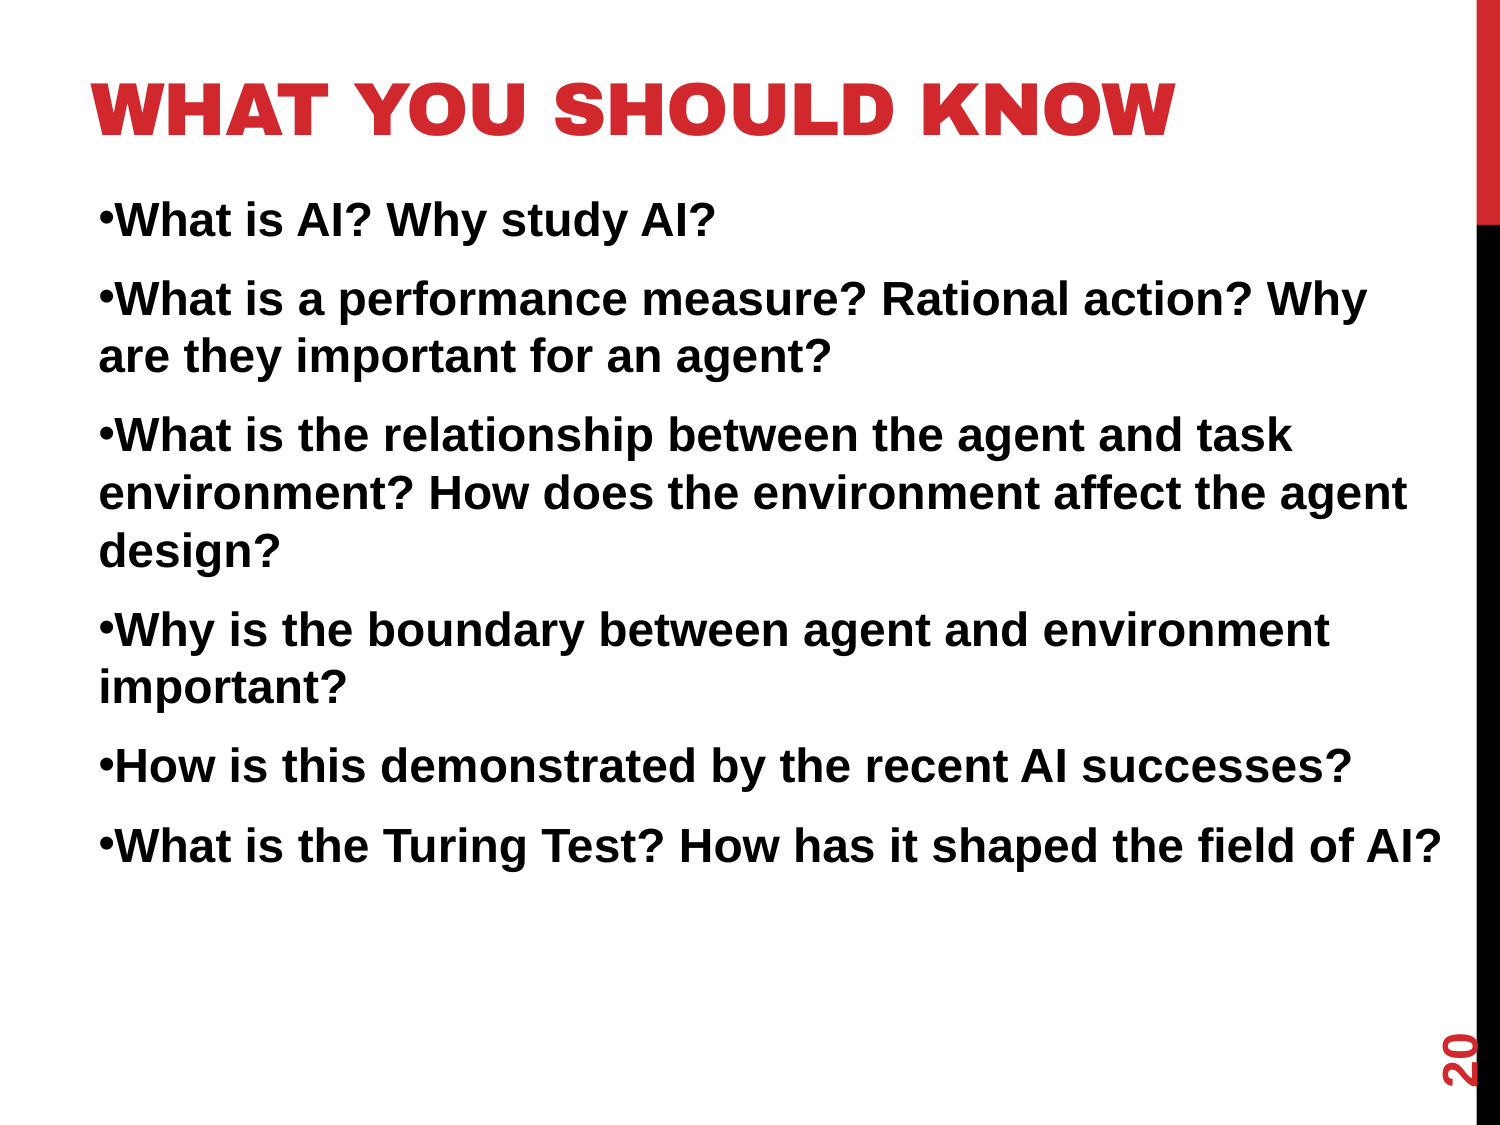

# What you should know
What is AI? Why study AI?
What is a performance measure? Rational action? Why are they important for an agent?
What is the relationship between the agent and task environment? How does the environment affect the agent design?
Why is the boundary between agent and environment important?
How is this demonstrated by the recent AI successes?
What is the Turing Test? How has it shaped the field of AI?

20